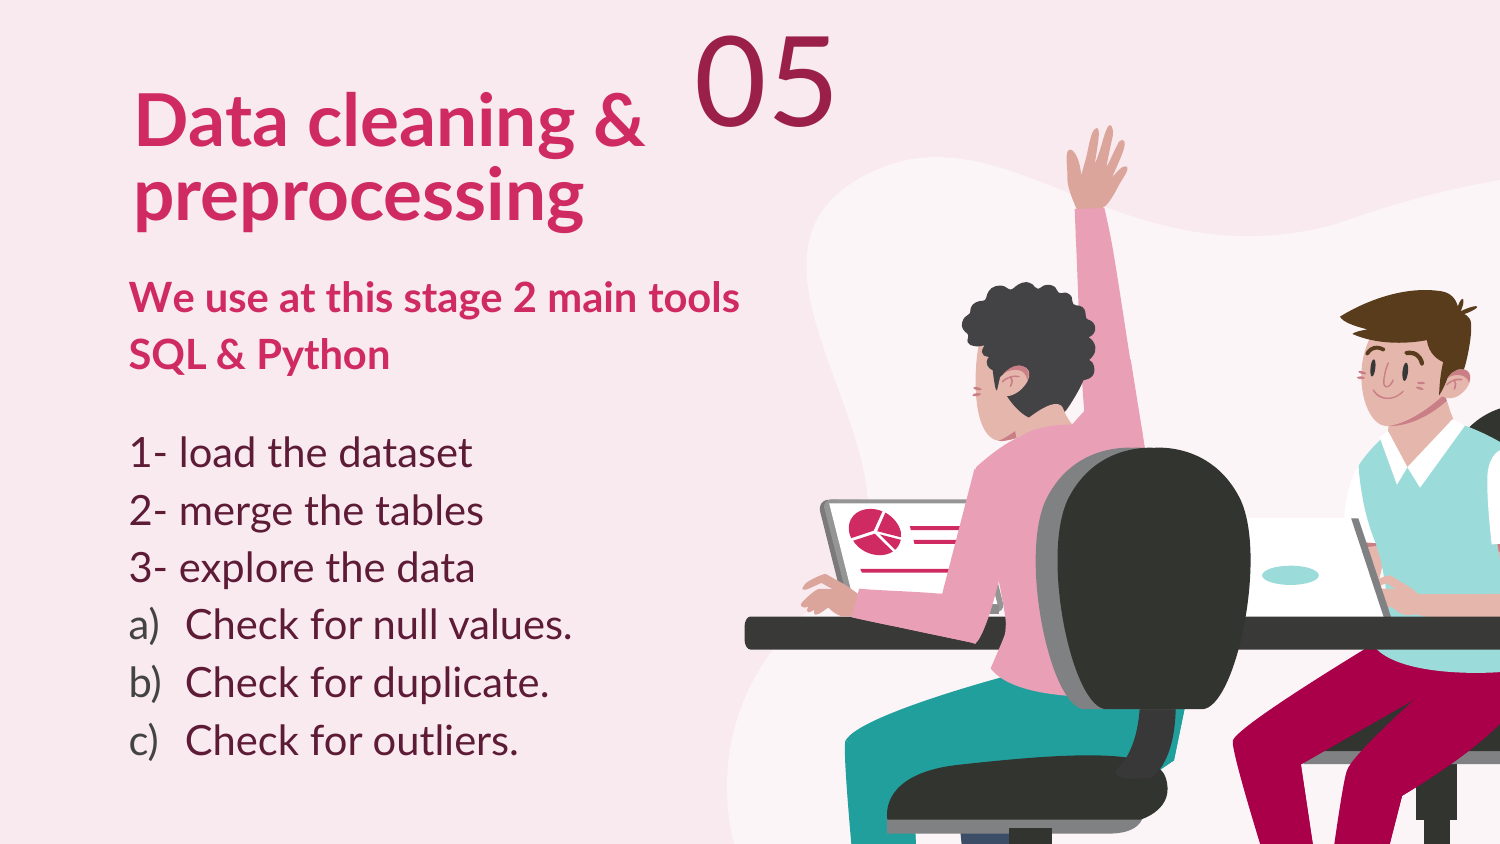

05
# Data cleaning & preprocessing

We use at this stage 2 main tools
SQL & Python

1- load the dataset
2- merge the tables
3- explore the data
Check for null values.
Check for duplicate.
Check for outliers.